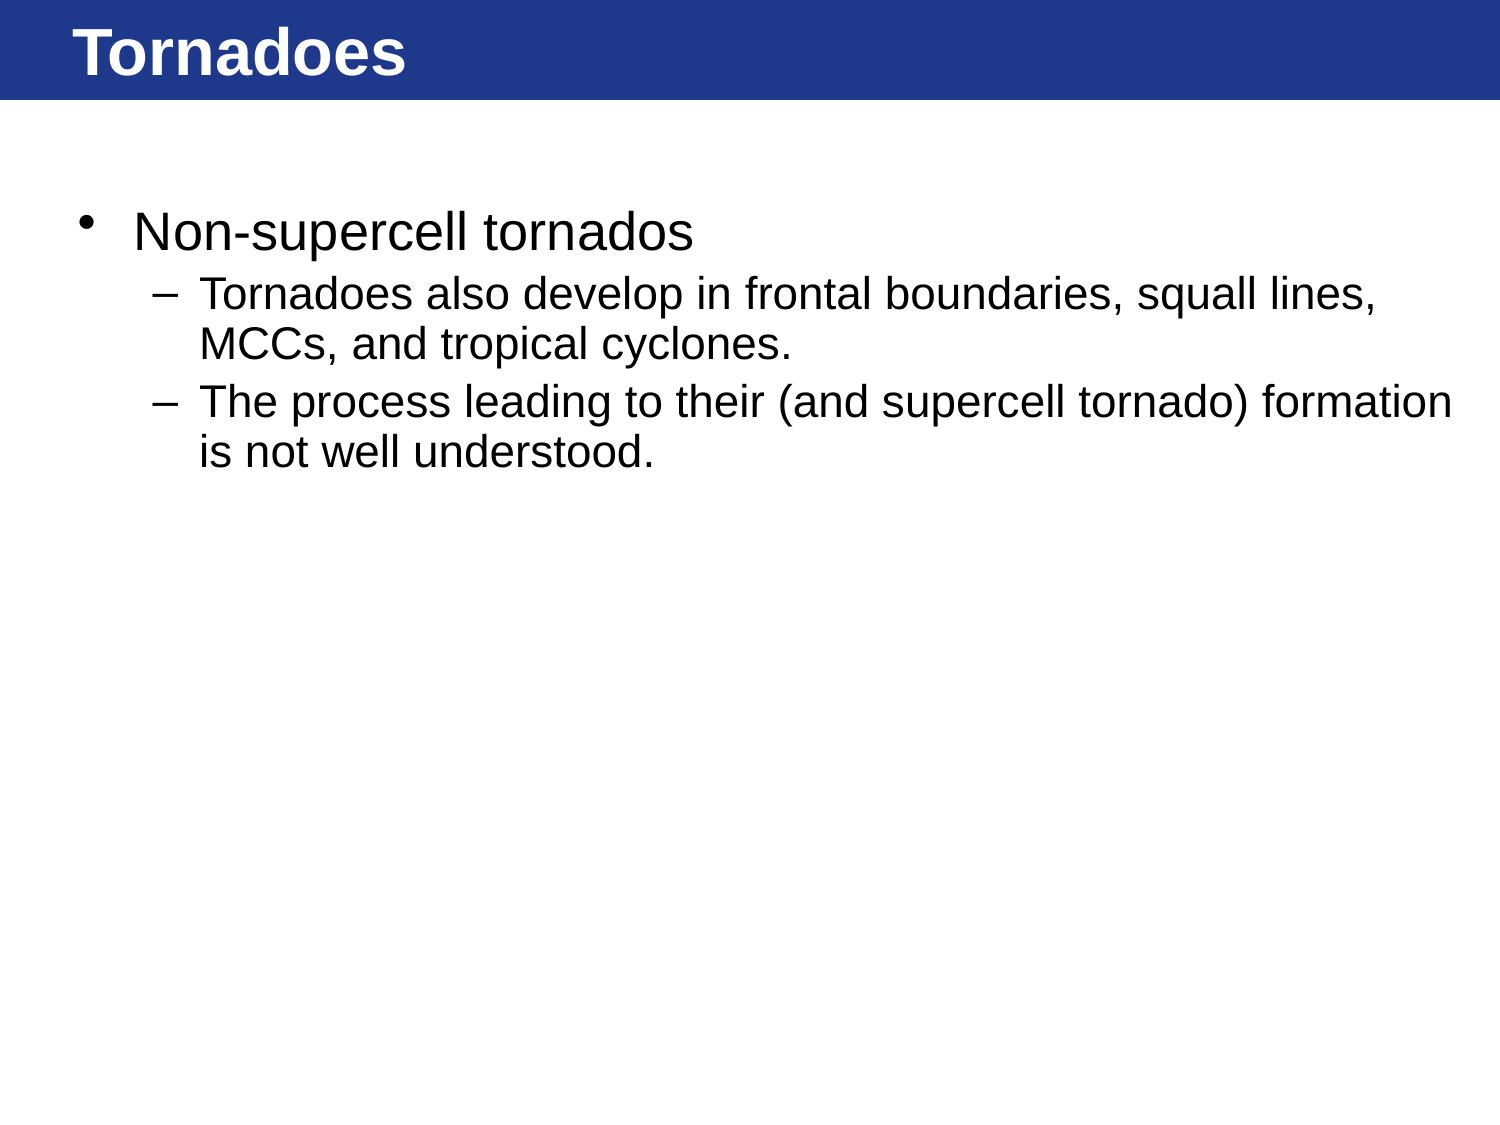

# Tornadoes
Non-supercell tornados
Tornadoes also develop in frontal boundaries, squall lines, MCCs, and tropical cyclones.
The process leading to their (and supercell tornado) formation is not well understood.